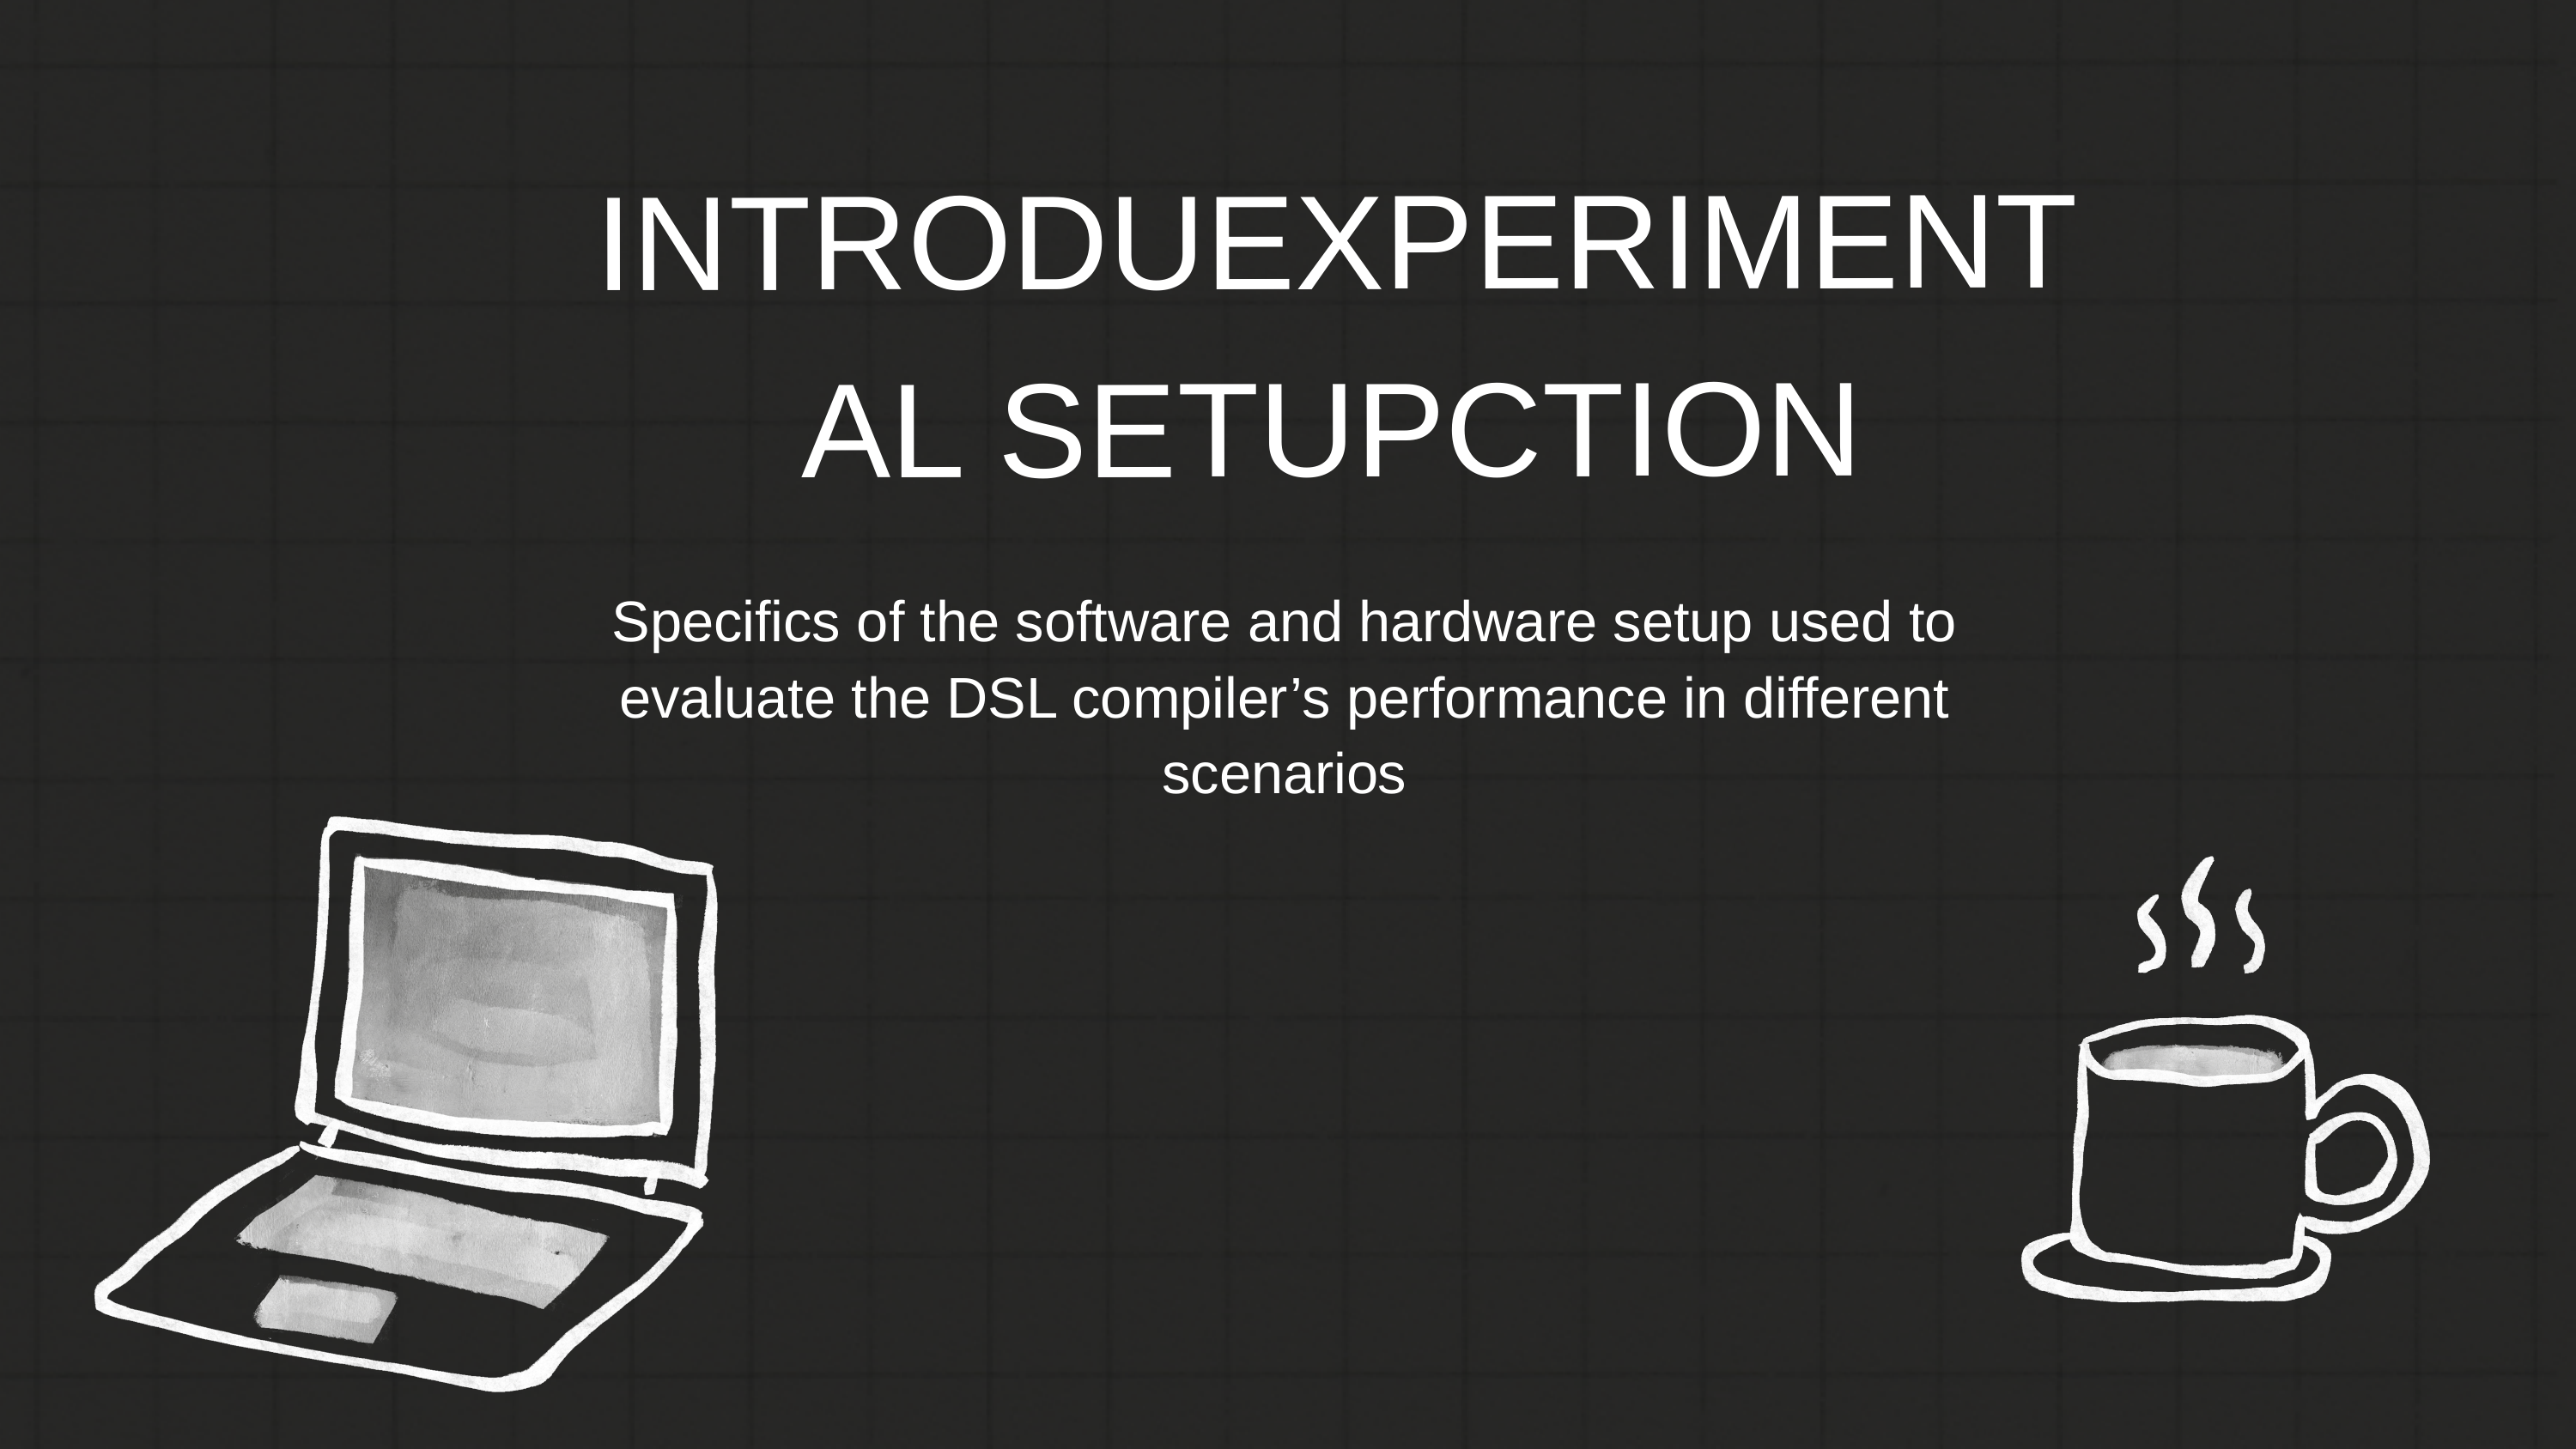

INTRODUEXPERIMENTAL SETUPCTION
Specifics of the software and hardware setup used to evaluate the DSL compiler’s performance in different scenarios